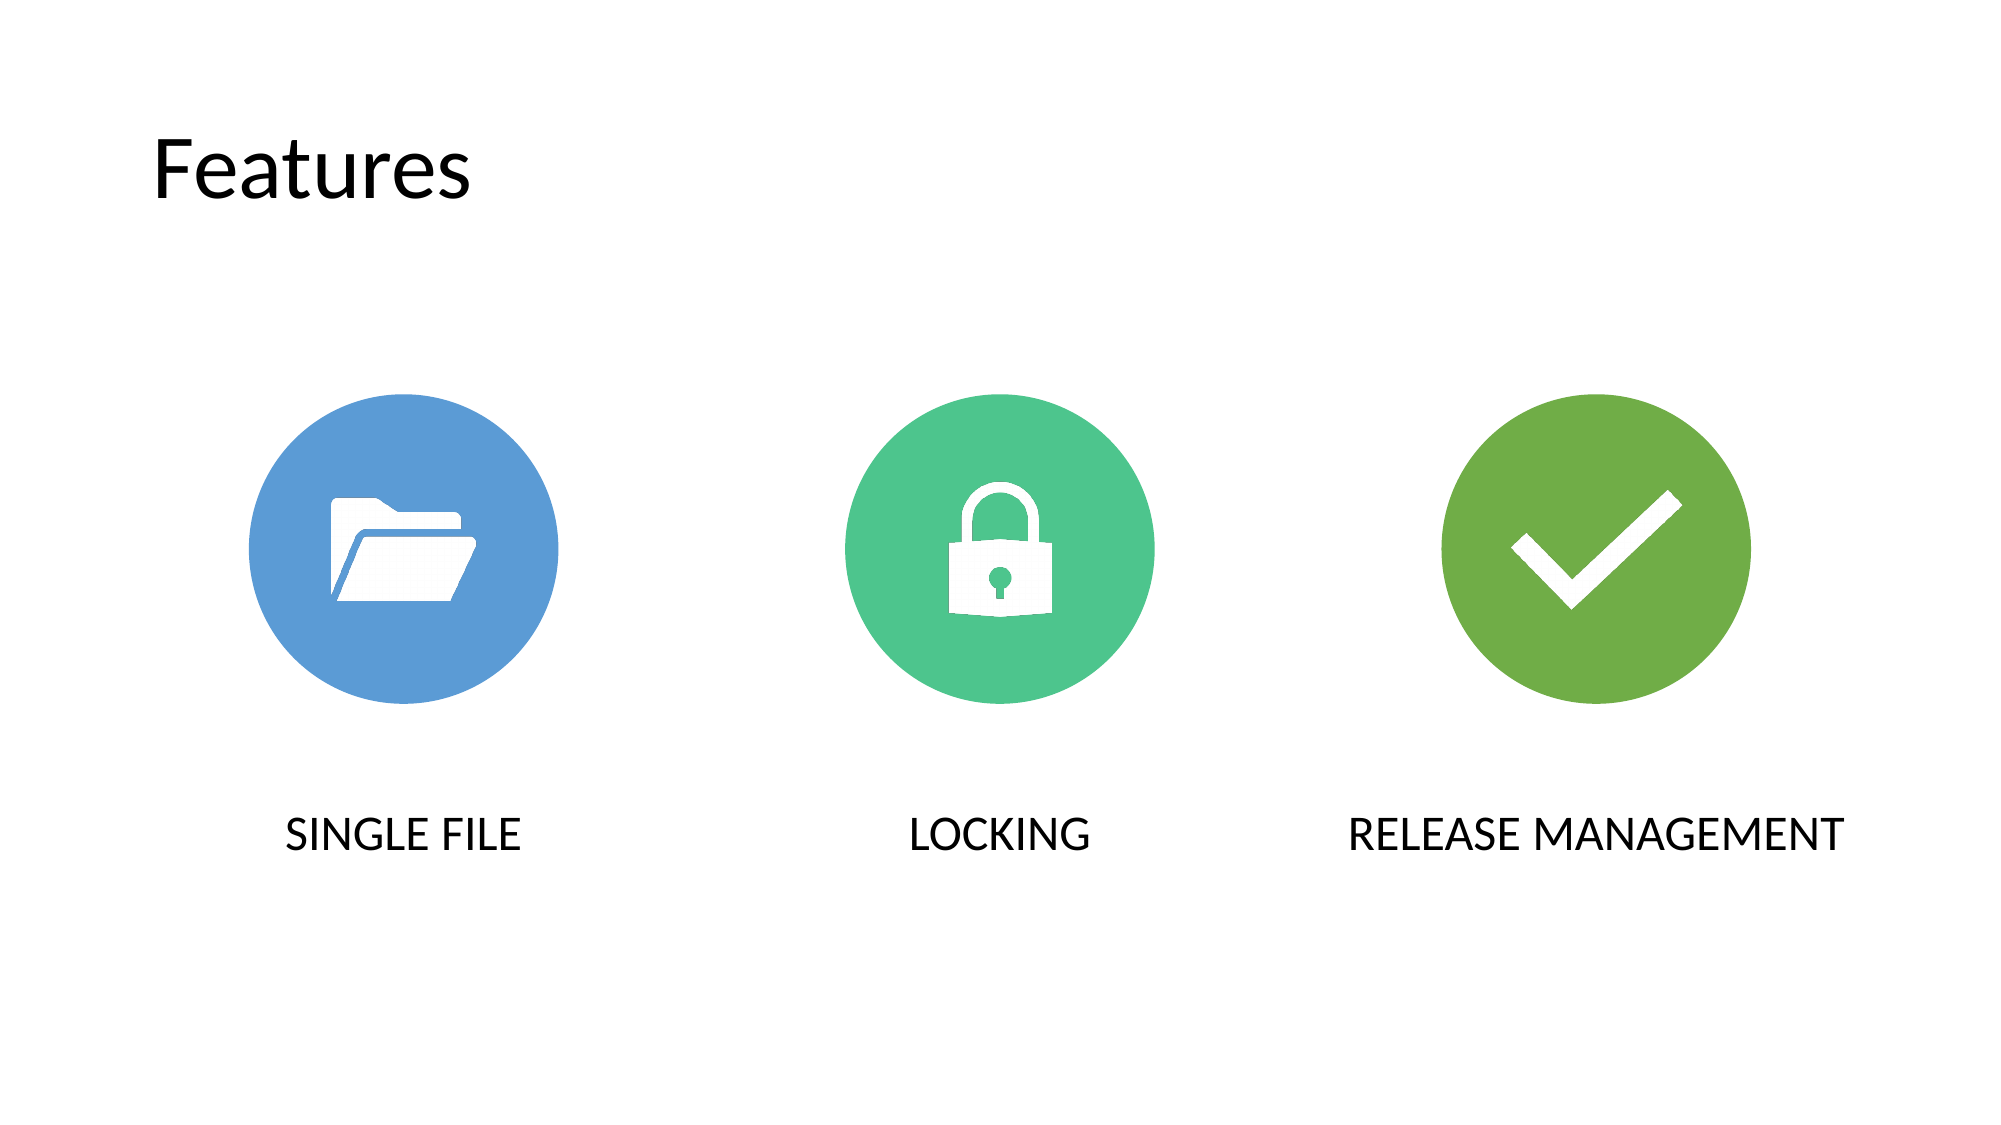

# Features
Single file
Locking
Release management